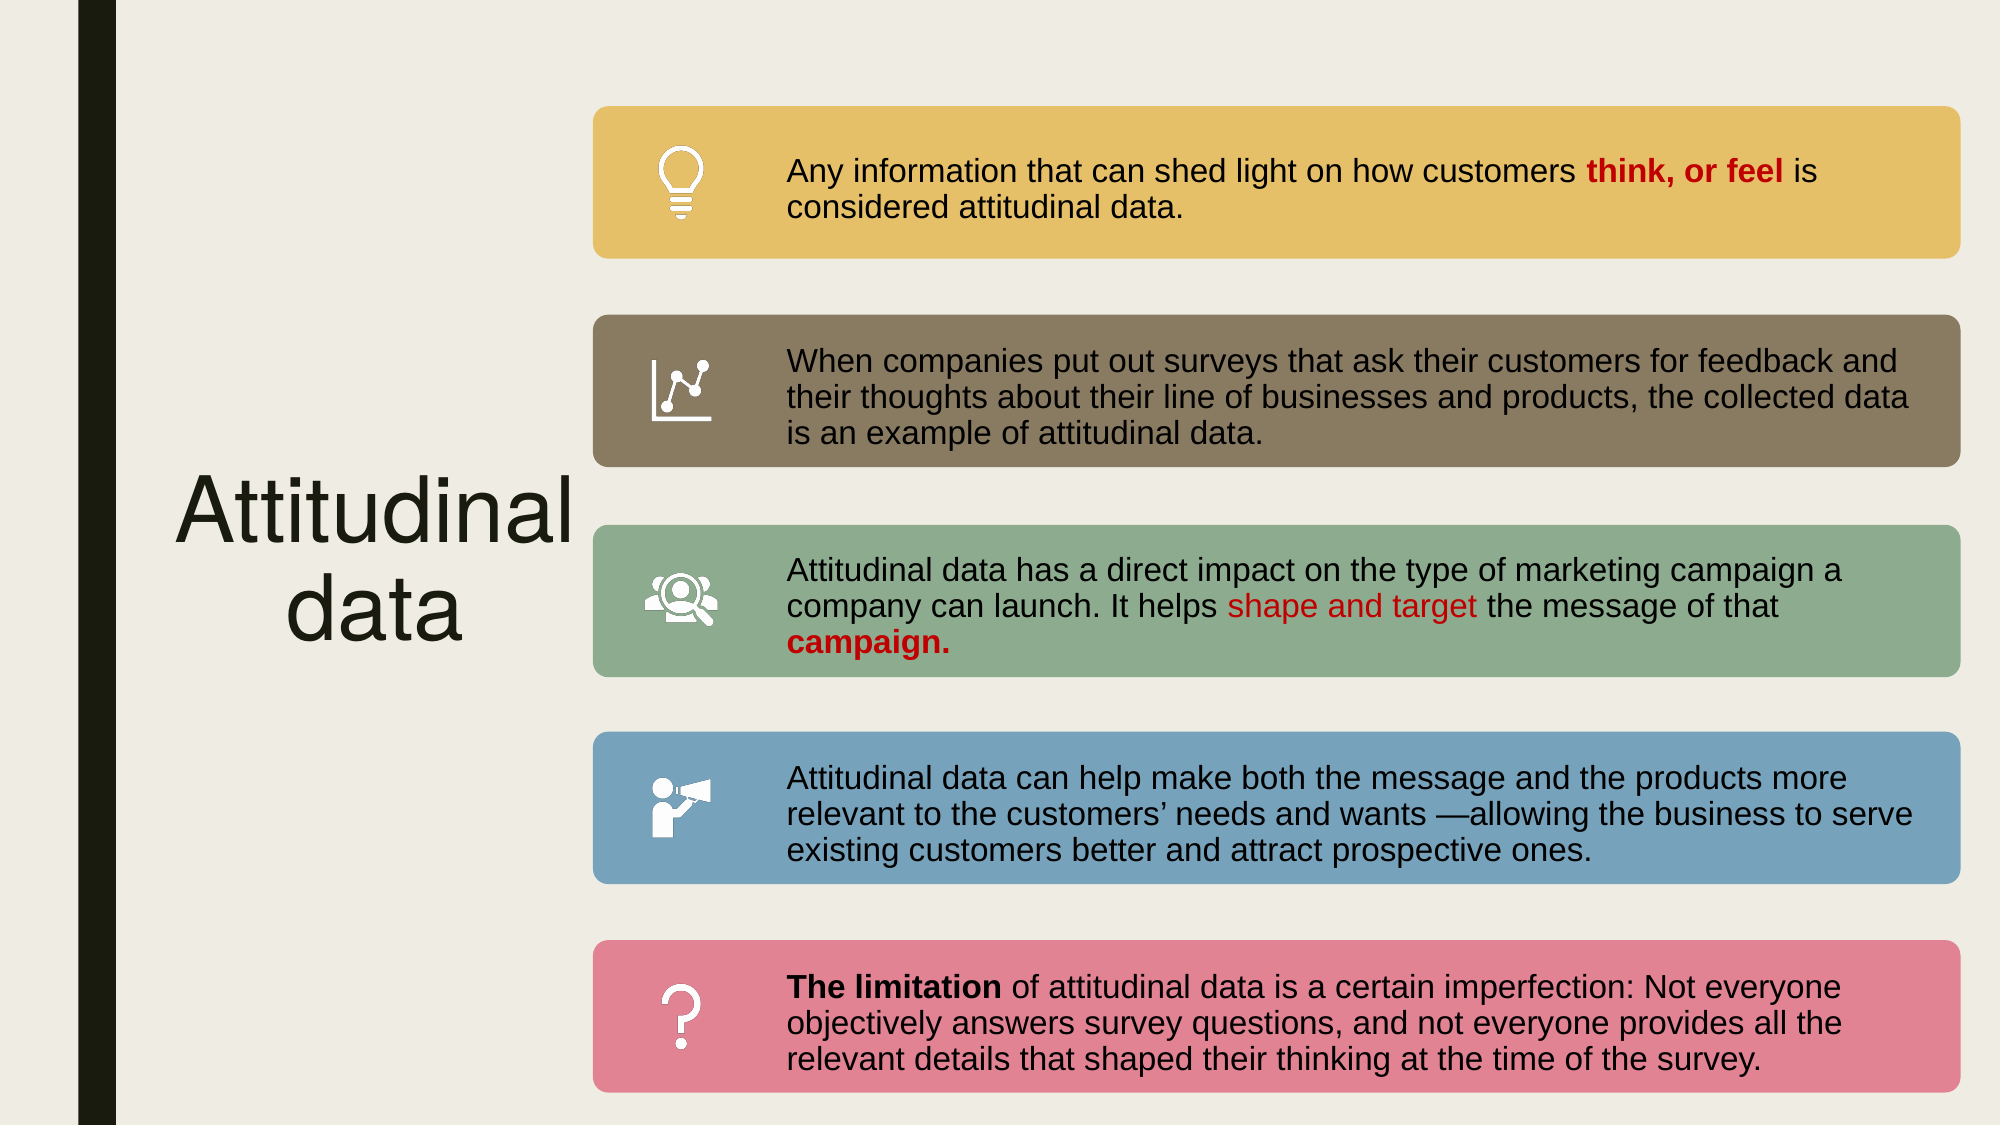

# Attitudinal data
Any information that can shed light on how customers think, or feel is considered attitudinal data.
When companies put out surveys that ask their customers for feedback and their thoughts about their line of businesses and products, the collected data is an example of attitudinal data.
Attitudinal data has a direct impact on the type of marketing campaign a company can launch. It helps shape and target the message of that campaign.
Attitudinal data can help make both the message and the products more relevant to the customers’ needs and wants —allowing the business to serve existing customers better and attract prospective ones.
The limitation of attitudinal data is a certain imperfection: Not everyone objectively answers survey questions, and not everyone provides all the relevant details that shaped their thinking at the time of the survey.